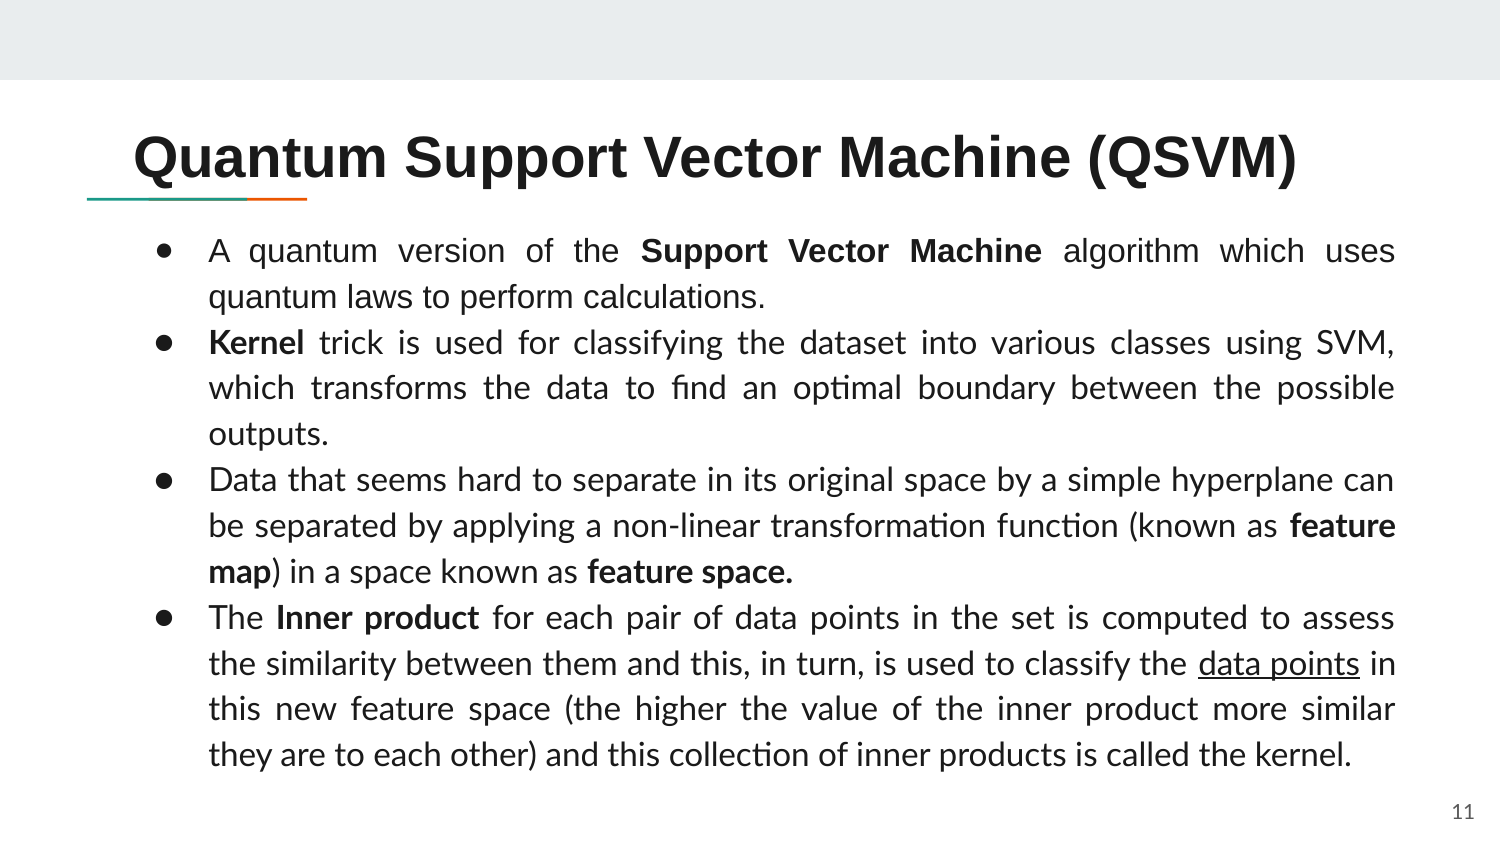

# Quantum Support Vector Machine (QSVM)
A quantum version of the Support Vector Machine algorithm which uses quantum laws to perform calculations.
Kernel trick is used for classifying the dataset into various classes using SVM, which transforms the data to find an optimal boundary between the possible outputs.
Data that seems hard to separate in its original space by a simple hyperplane can be separated by applying a non-linear transformation function (known as feature map) in a space known as feature space.
The Inner product for each pair of data points in the set is computed to assess the similarity between them and this, in turn, is used to classify the data points in this new feature space (the higher the value of the inner product more similar they are to each other) and this collection of inner products is called the kernel.
11